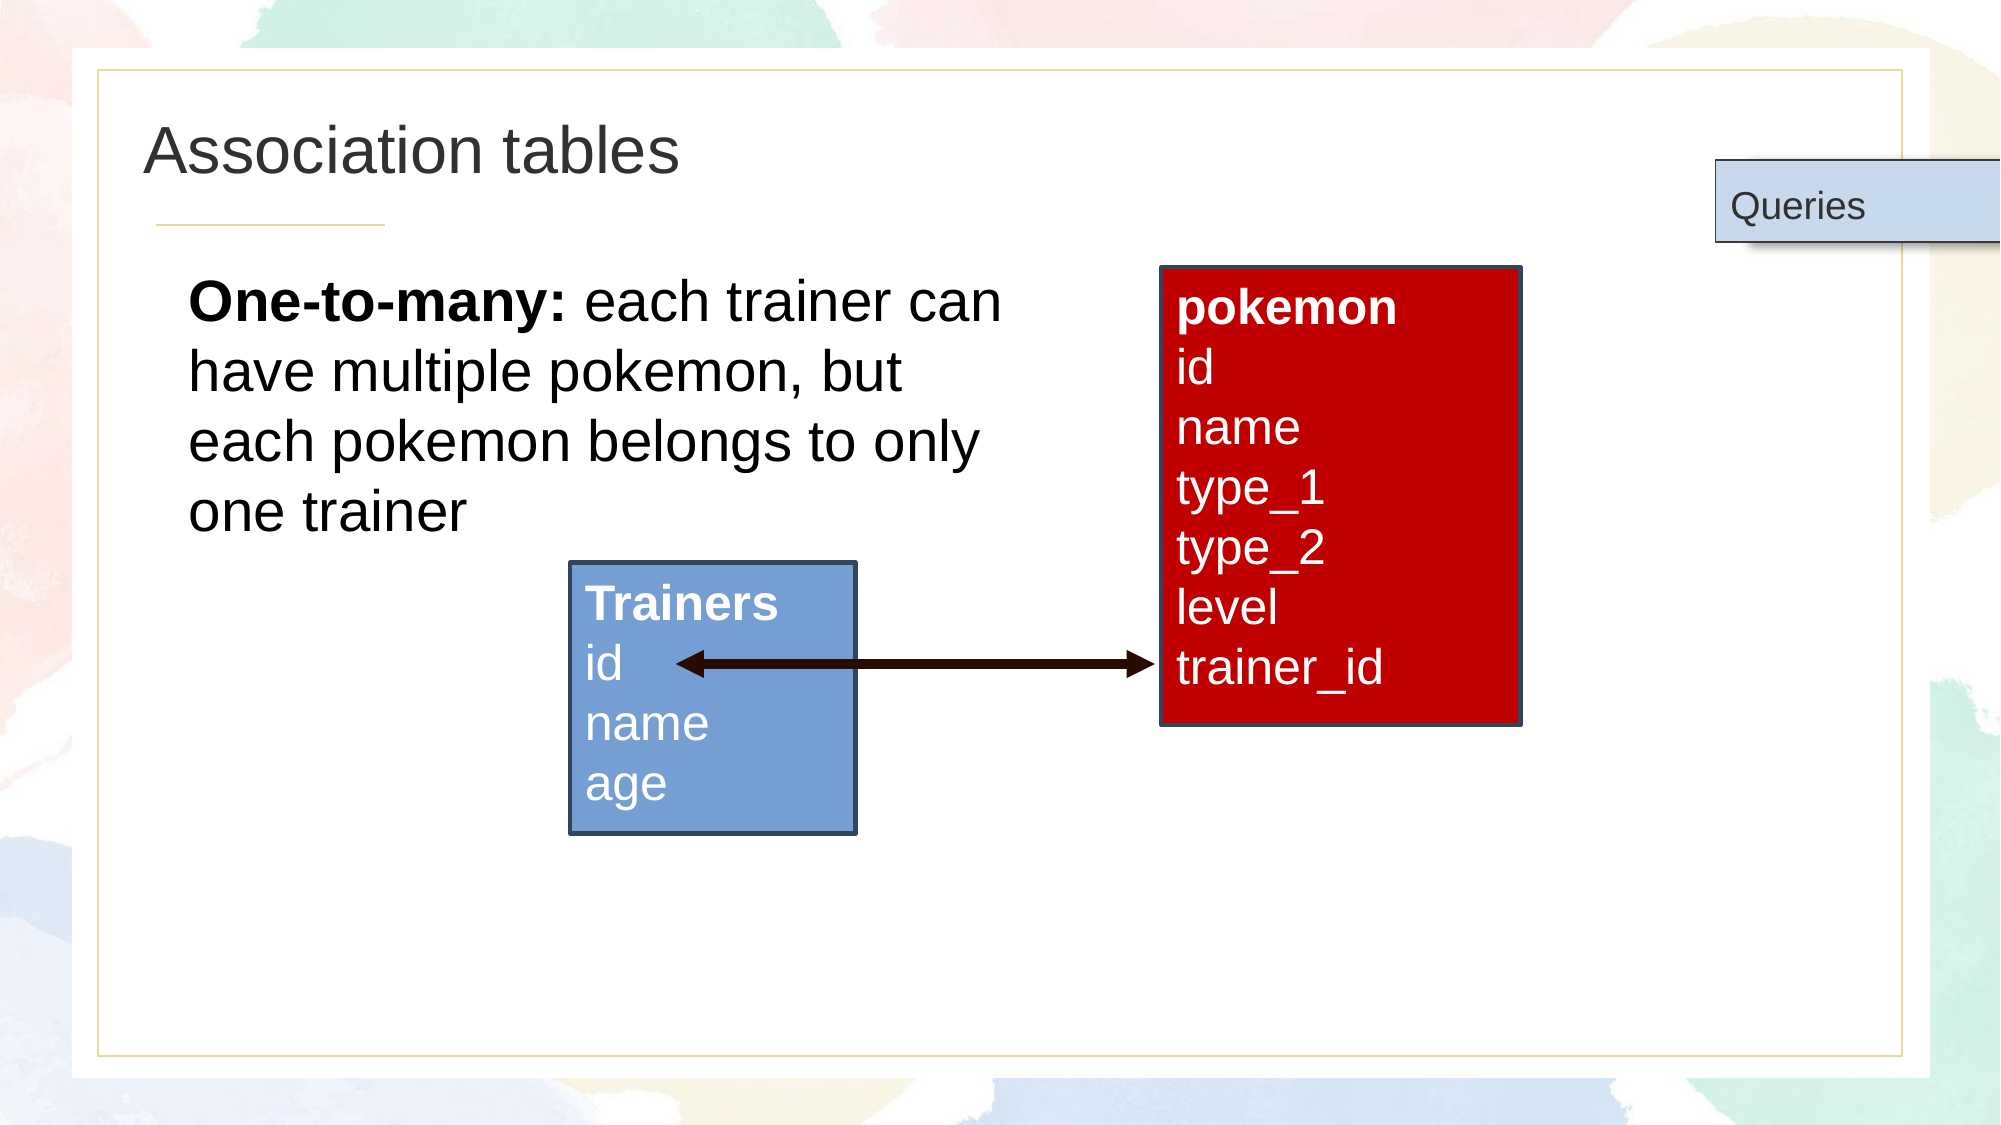

# Association tables
Queries
One-to-many: each trainer can have multiple pokemon, but each pokemon belongs to only one trainer
pokemon
id
name
type_1
type_2
level
trainer_id
Trainers
id
name
age